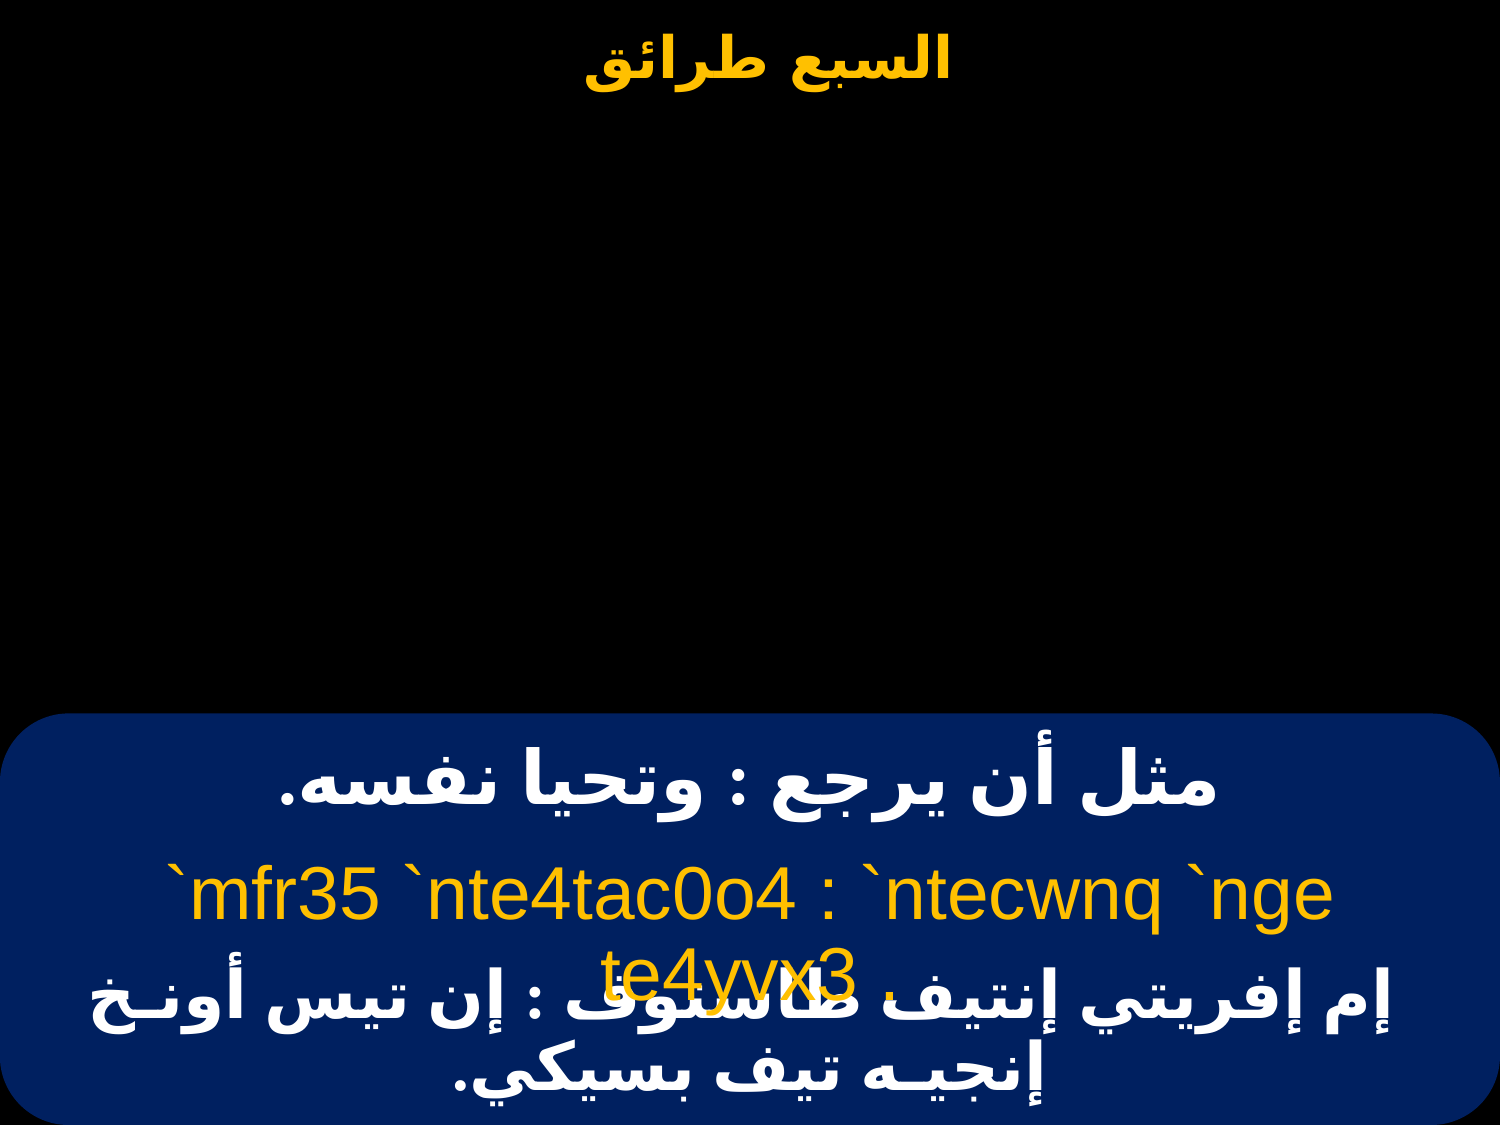

# مثل أن يرجع : وتحيا نفسه.
`mfr35 `nte4tac0o4 : `ntecwnq `nge te4yvx3 .
 إم إفريتي إنتيف طاستوف : إن تيس أونـخ إنجيـه تيف بسيكي.